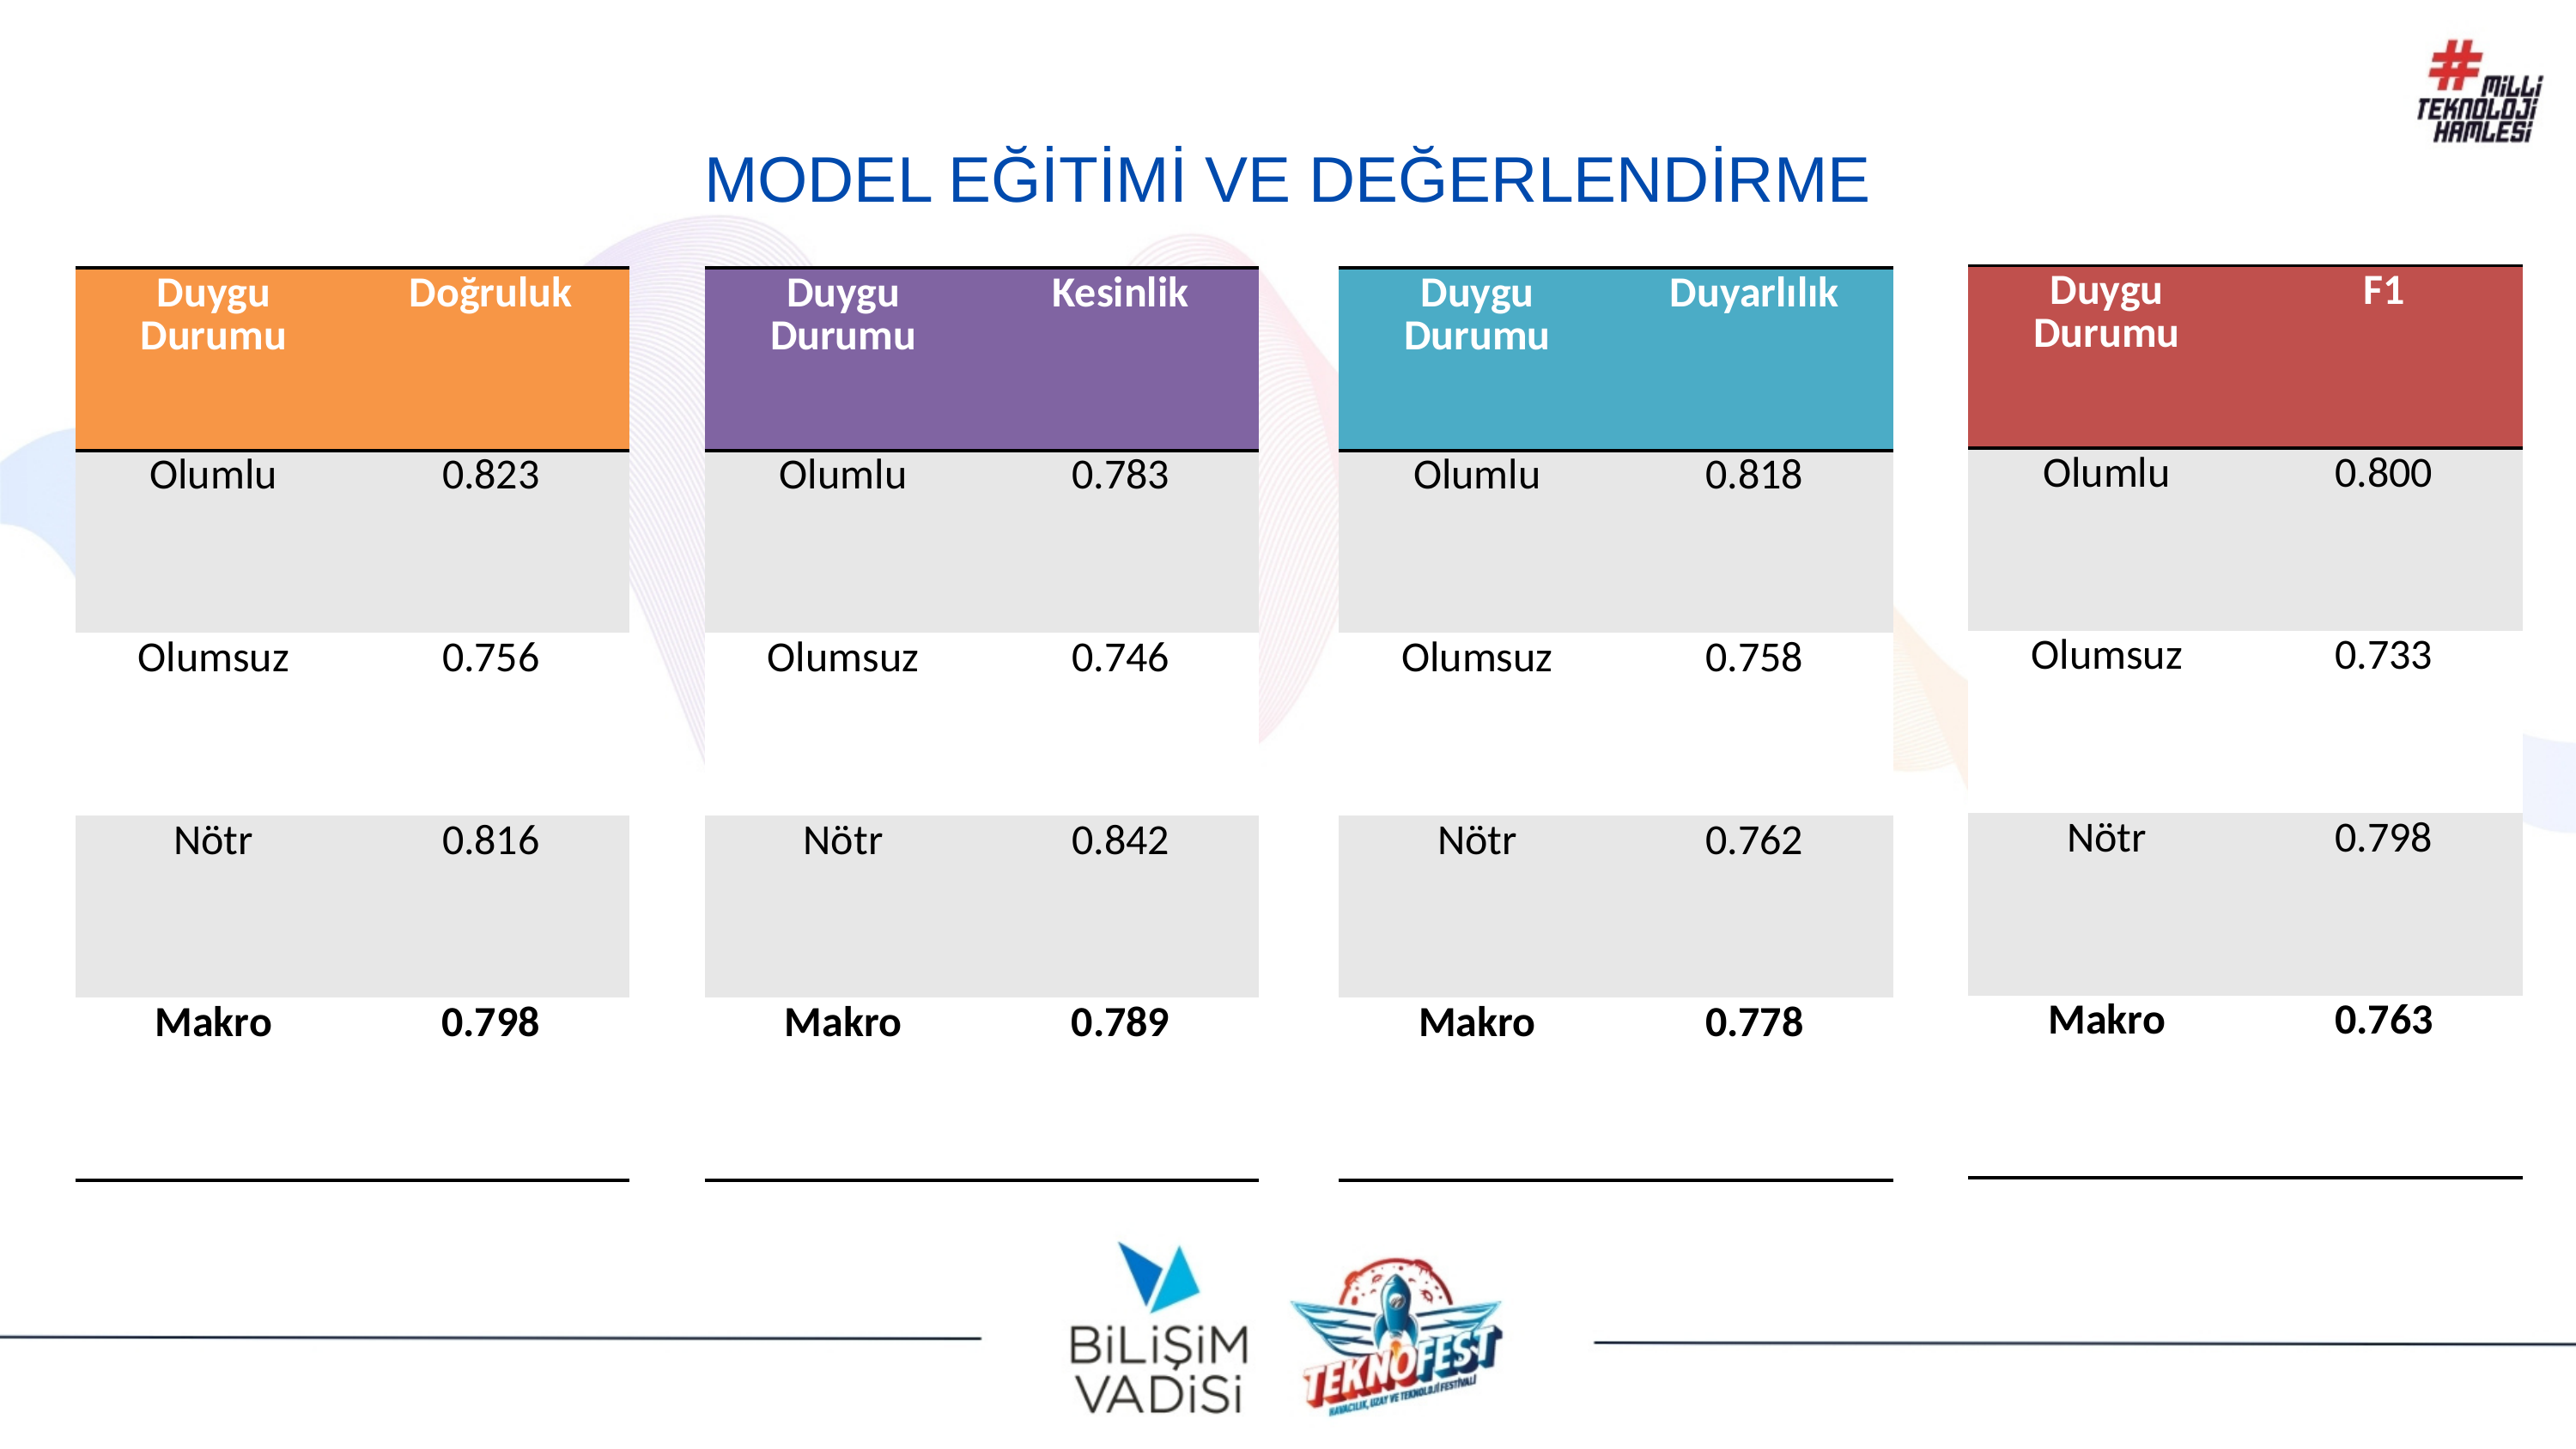

MODEL EĞİTİMİ VE DEĞERLENDİRME
| Duygu Durumu | F1 |
| --- | --- |
| Olumlu | 0.800 |
| Olumsuz | 0.733 |
| Nötr | 0.798 |
| Makro | 0.763 |
| Duygu Durumu | Kesinlik |
| --- | --- |
| Olumlu | 0.783 |
| Olumsuz | 0.746 |
| Nötr | 0.842 |
| Makro | 0.789 |
| Duygu Durumu | Duyarlılık |
| --- | --- |
| Olumlu | 0.818 |
| Olumsuz | 0.758 |
| Nötr | 0.762 |
| Makro | 0.778 |
| Duygu Durumu | Doğruluk |
| --- | --- |
| Olumlu | 0.823 |
| Olumsuz | 0.756 |
| Nötr | 0.816 |
| Makro | 0.798 |